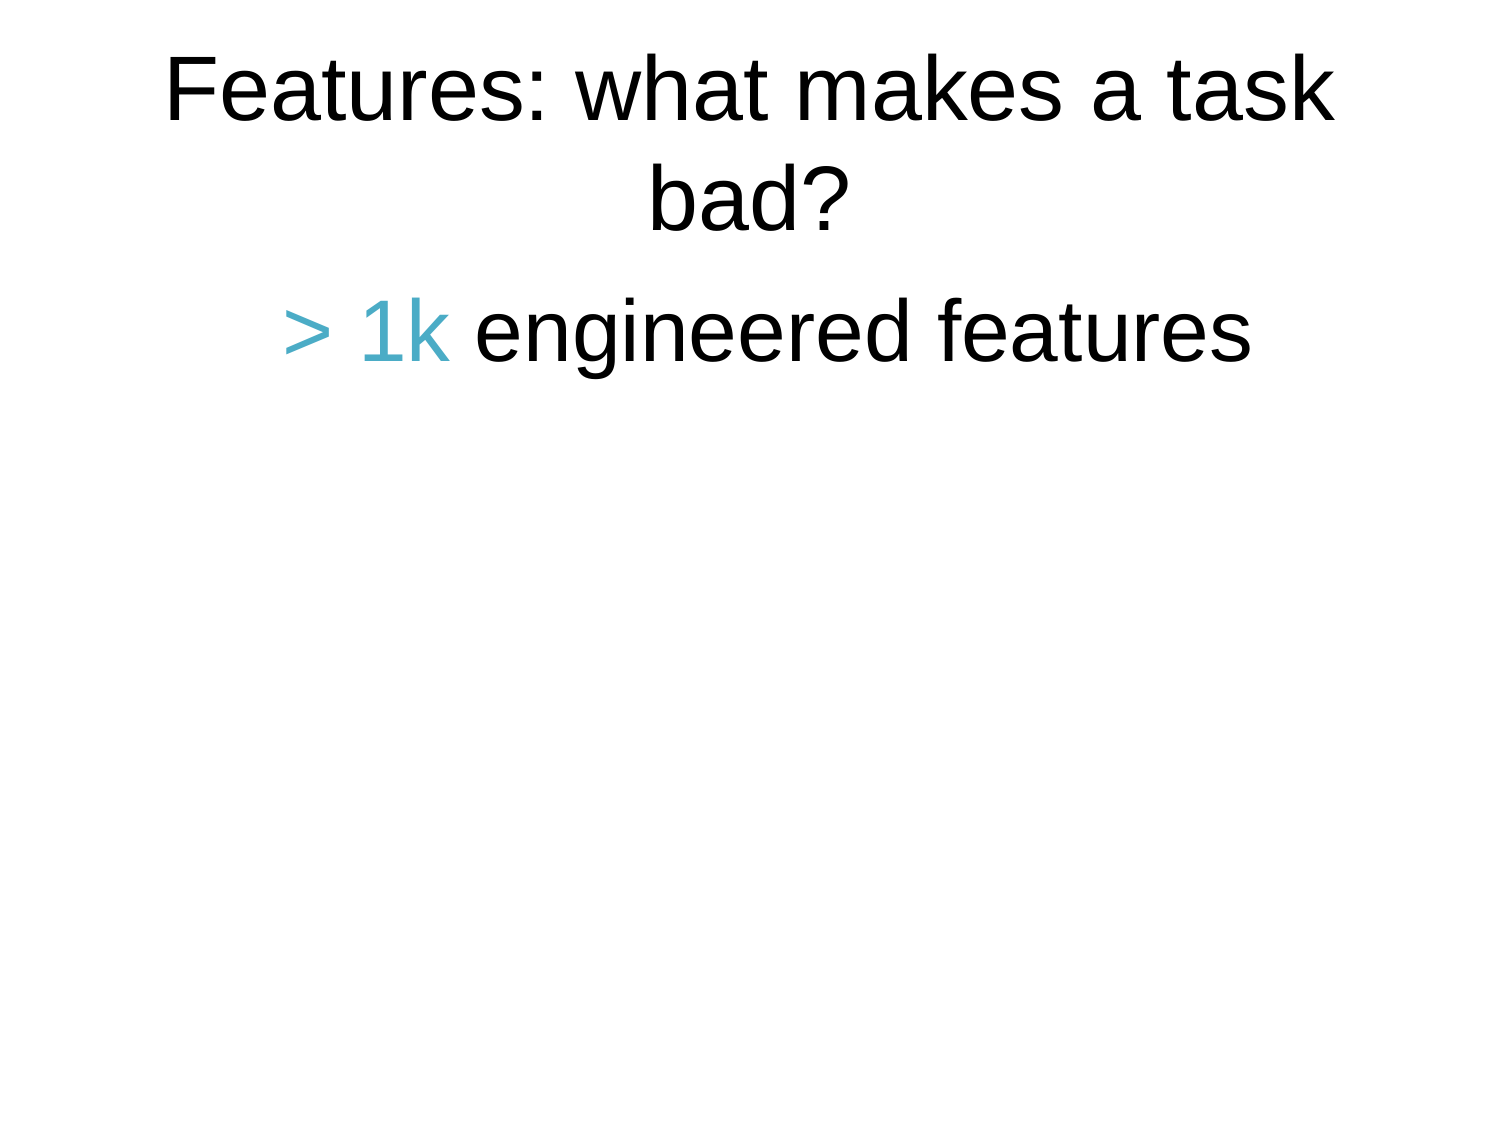

# Features: what makes a task bad?
> 1k engineered features